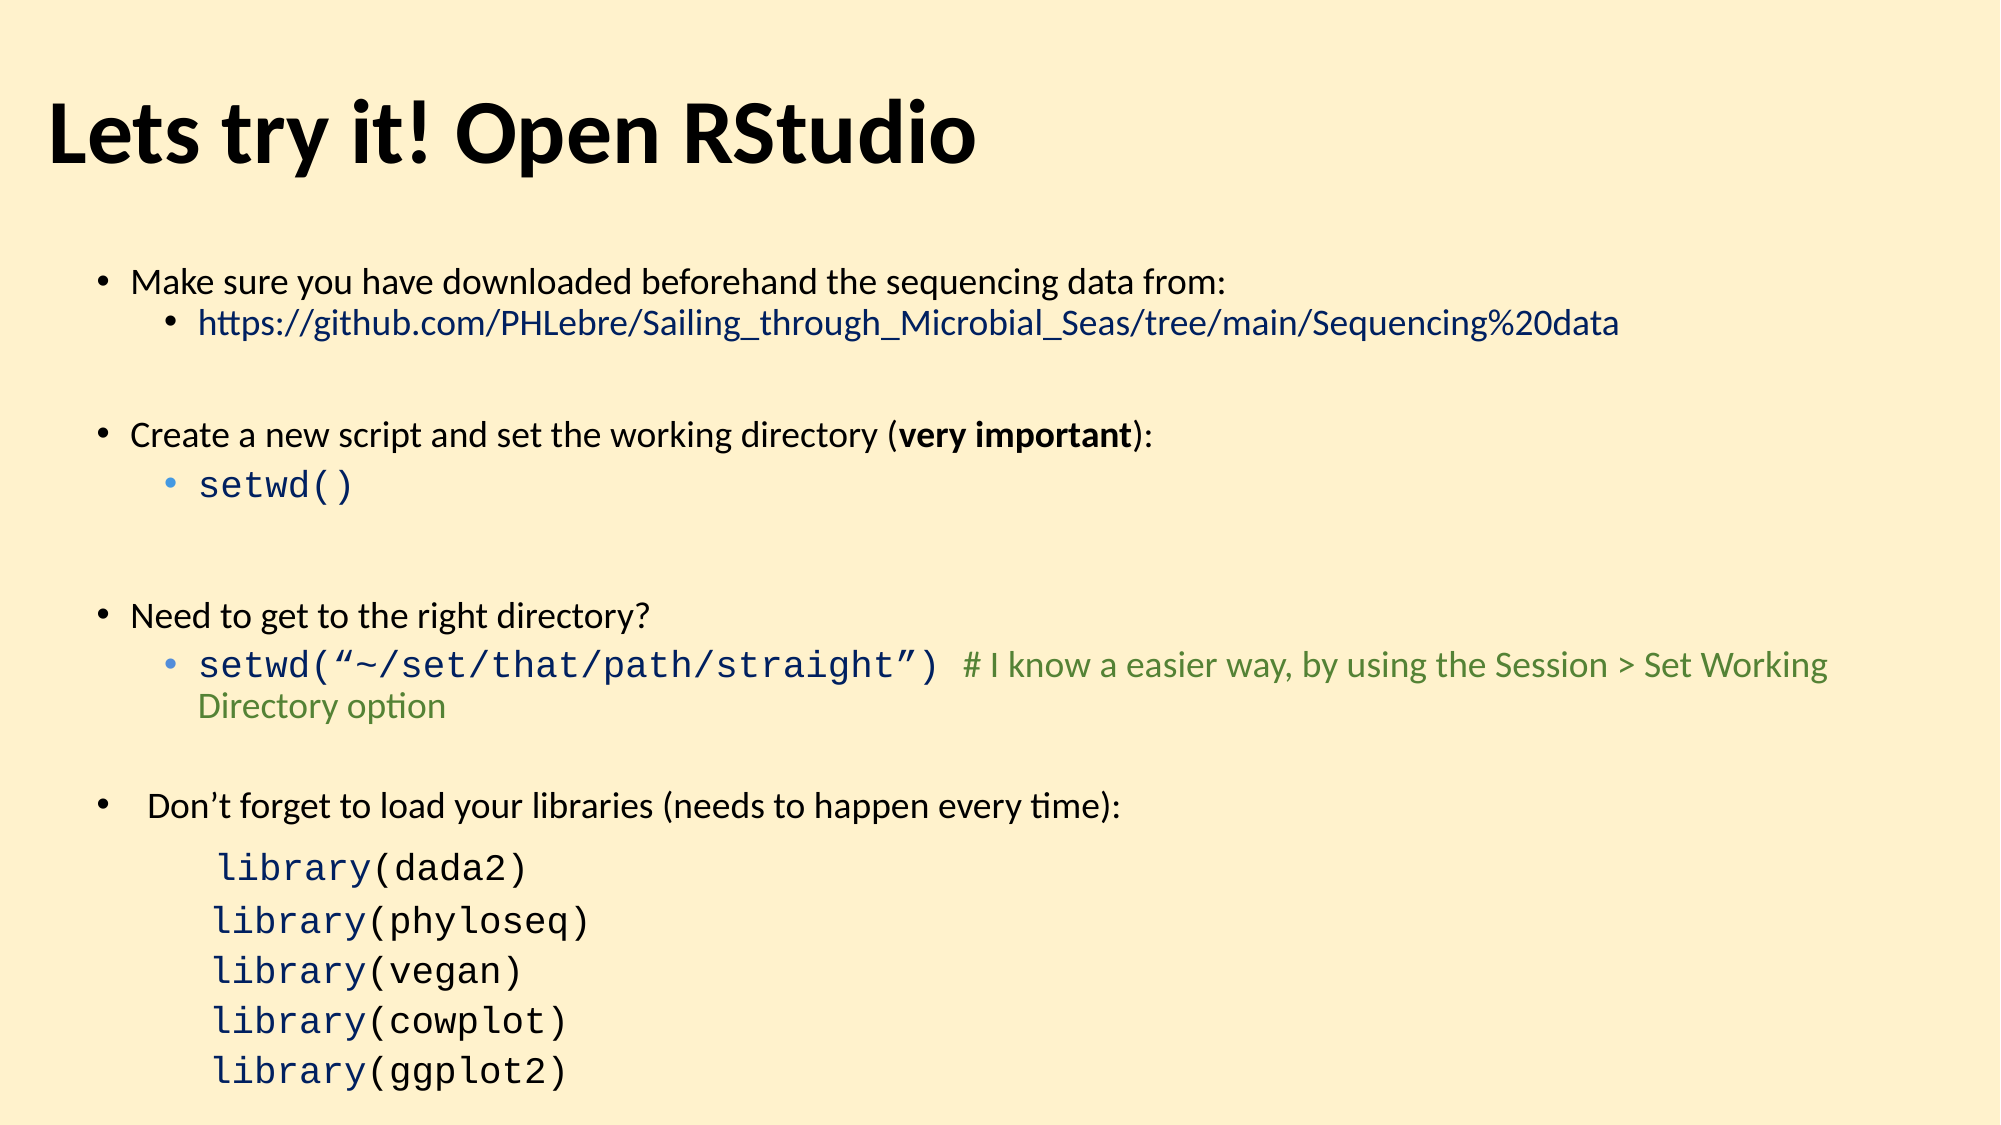

# Lets try it! Open RStudio
Make sure you have downloaded beforehand the sequencing data from:
https://github.com/PHLebre/Sailing_through_Microbial_Seas/tree/main/Sequencing%20data

Create a new script and set the working directory (very important):
setwd()

Need to get to the right directory?
setwd(“~/set/that/path/straight”) # I know a easier way, by using the Session > Set Working Directory option

Don’t forget to load your libraries (needs to happen every time):
          library(dada2)
     library(phyloseq)
     library(vegan)
     library(cowplot)
     library(ggplot2)